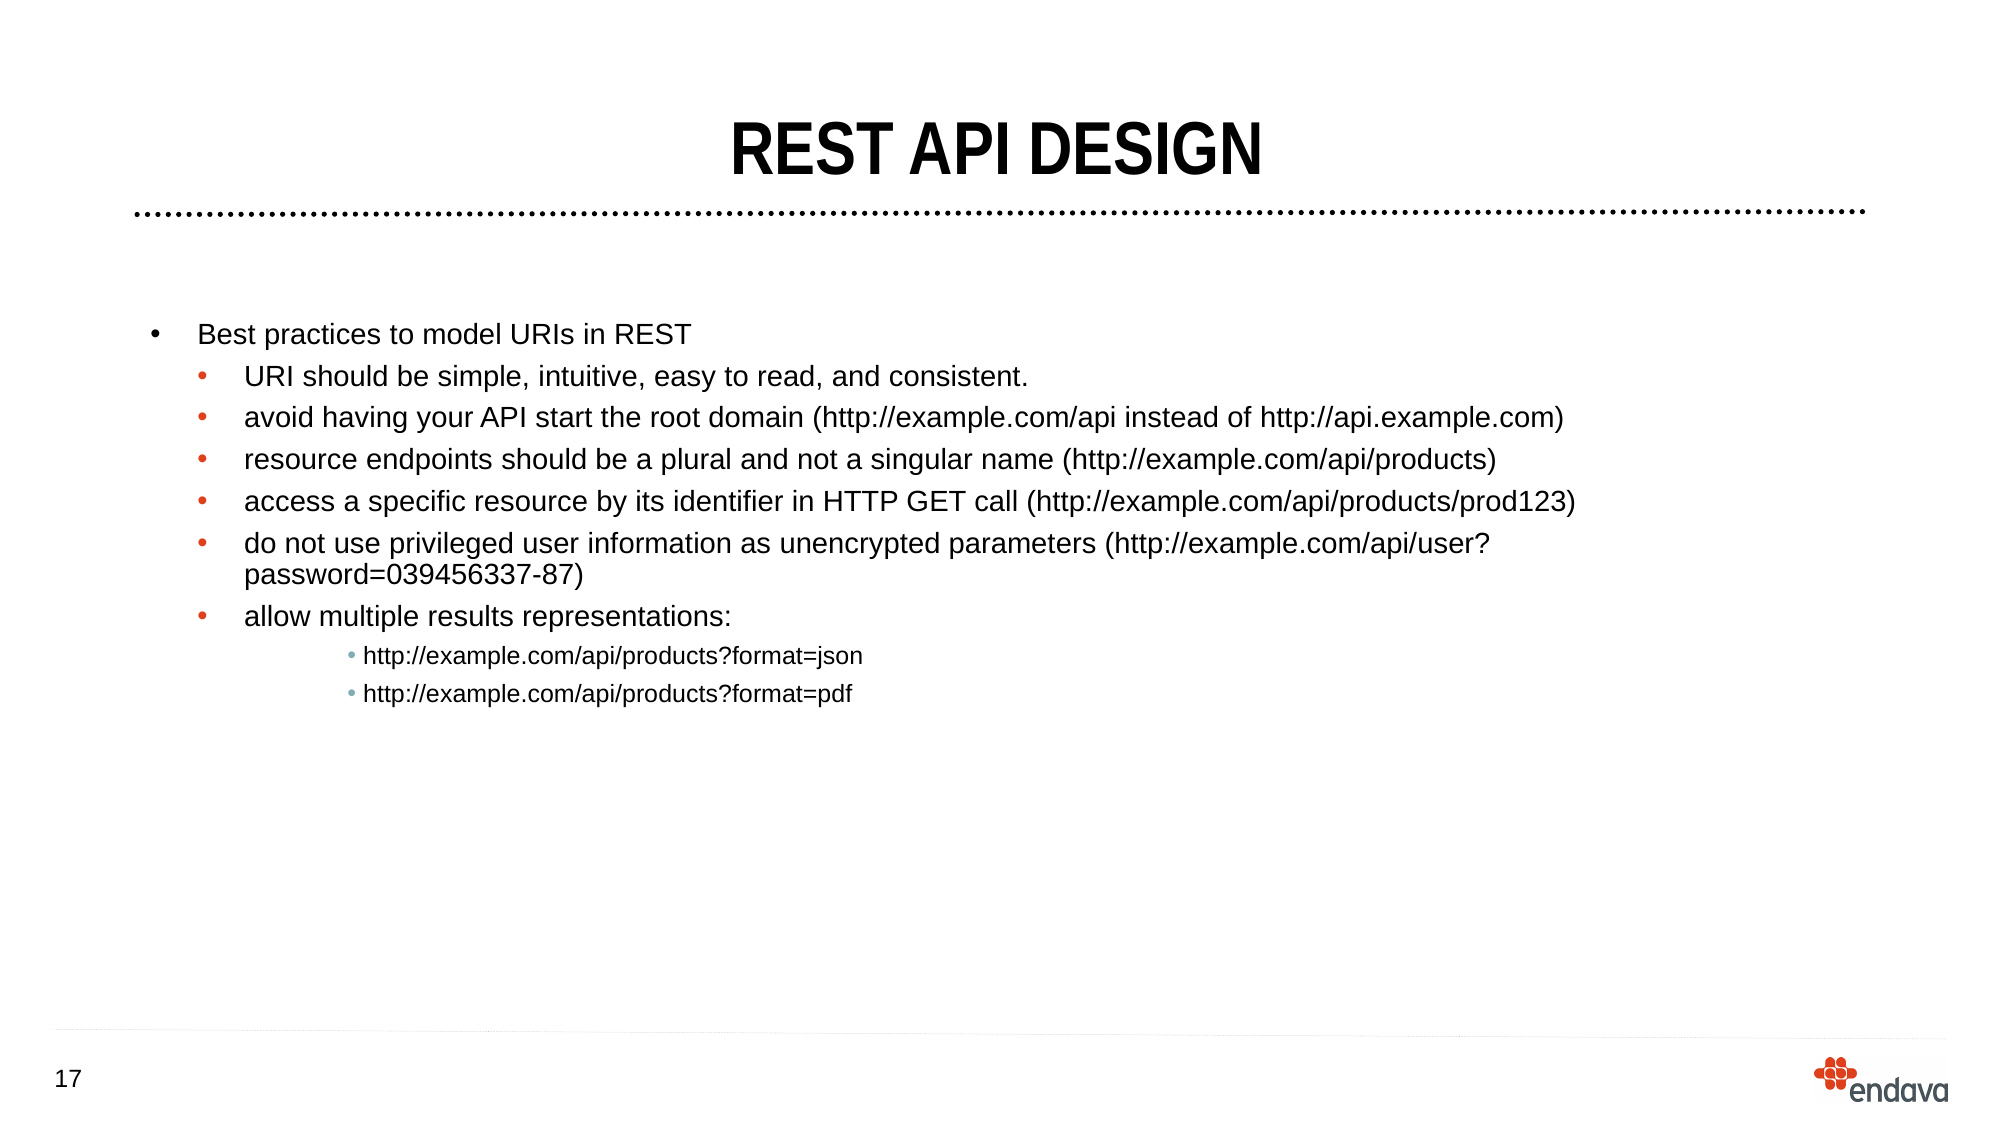

# Rest api design

Best practices to model URIs in REST
URI should be simple, intuitive, easy to read, and consistent.
avoid having your API start the root domain (http://example.com/api instead of http://api.example.com)
resource endpoints should be a plural and not a singular name (http://example.com/api/products)
access a specific resource by its identifier in HTTP GET call (http://example.com/api/products/prod123)
do not use privileged user information as unencrypted parameters (http://example.com/api/user?password=039456337-87)
allow multiple results representations:
 http://example.com/api/products?format=json
 http://example.com/api/products?format=pdf